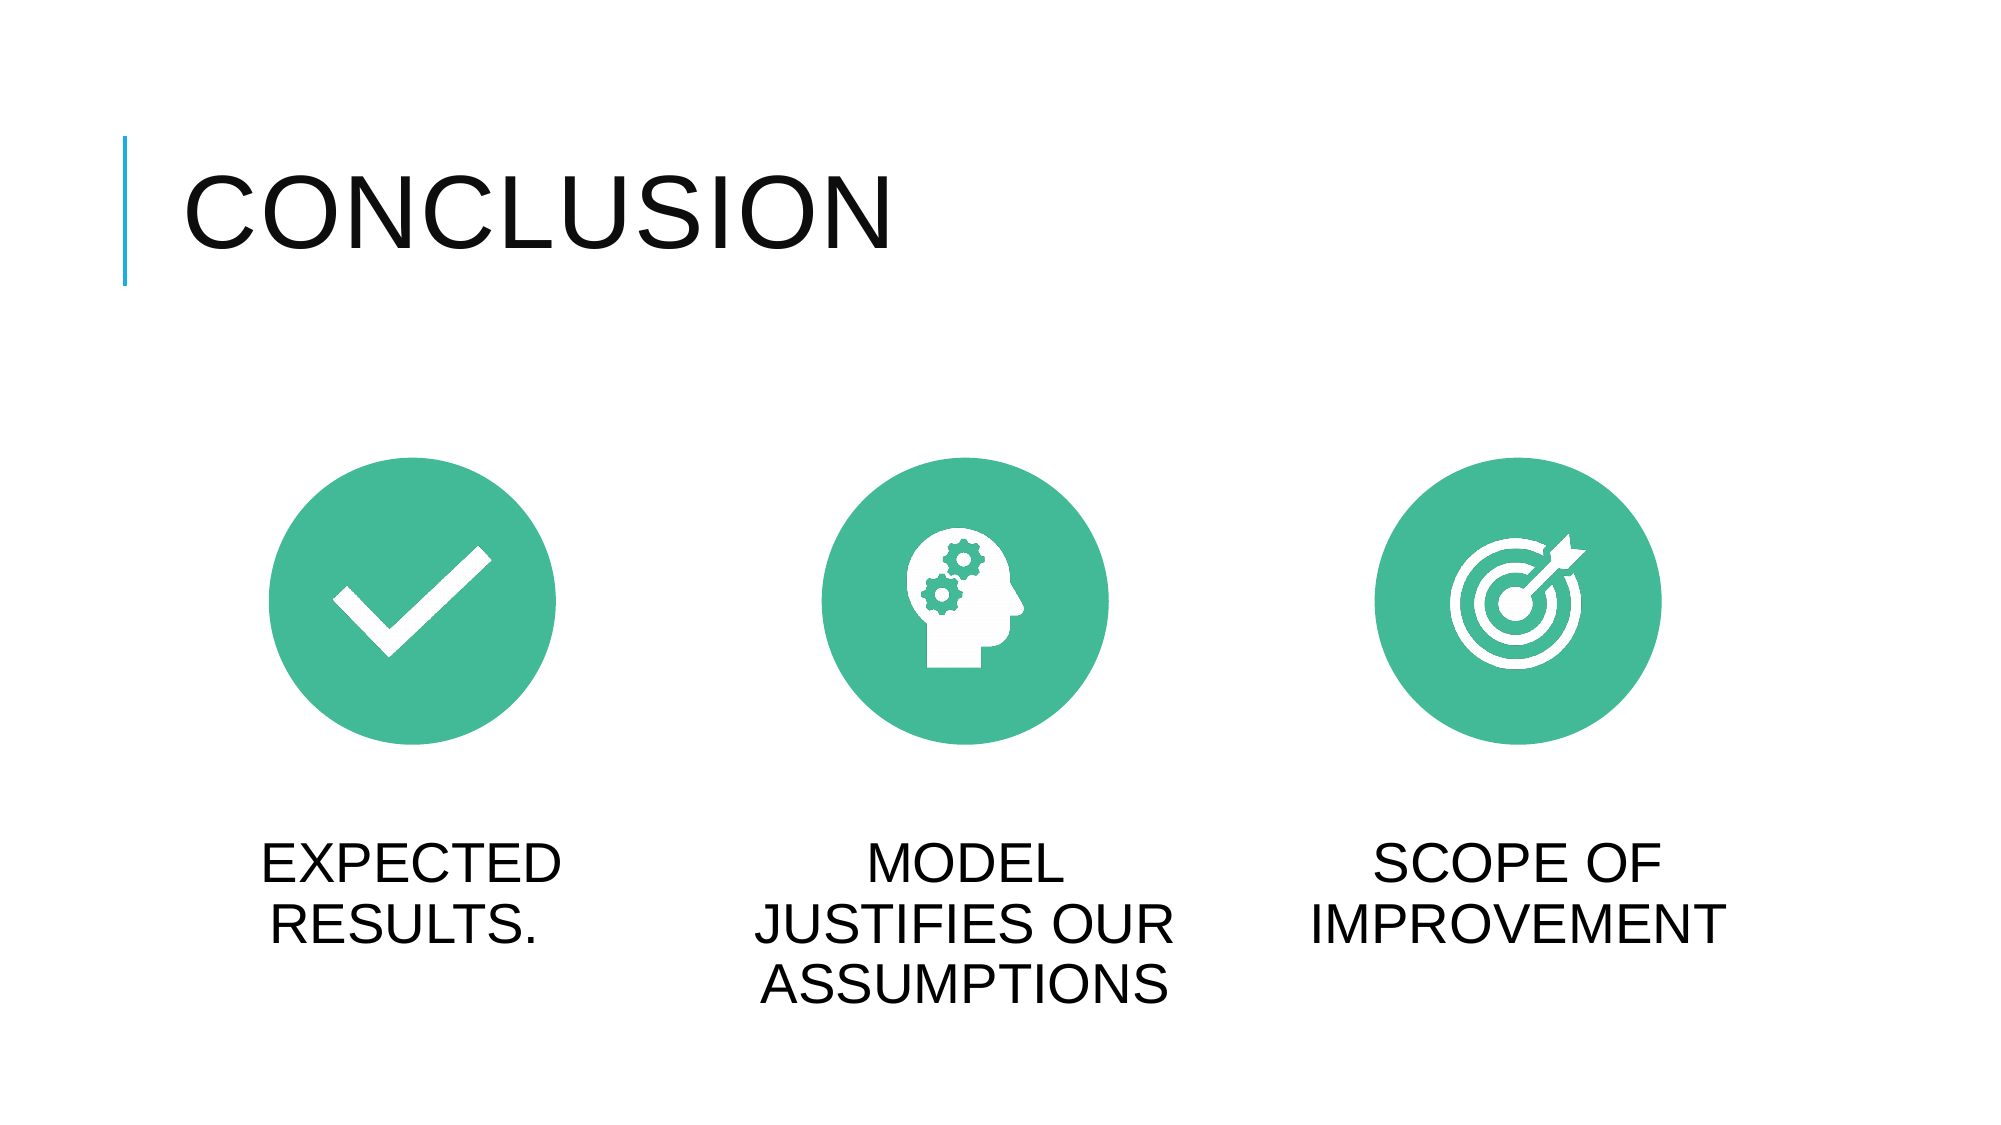

# CONCLUSION
EXPECTED RESULTS.
MODEL JUSTIFIES OUR ASSUMPTIONS
SCOPE OF IMPROVEMENT